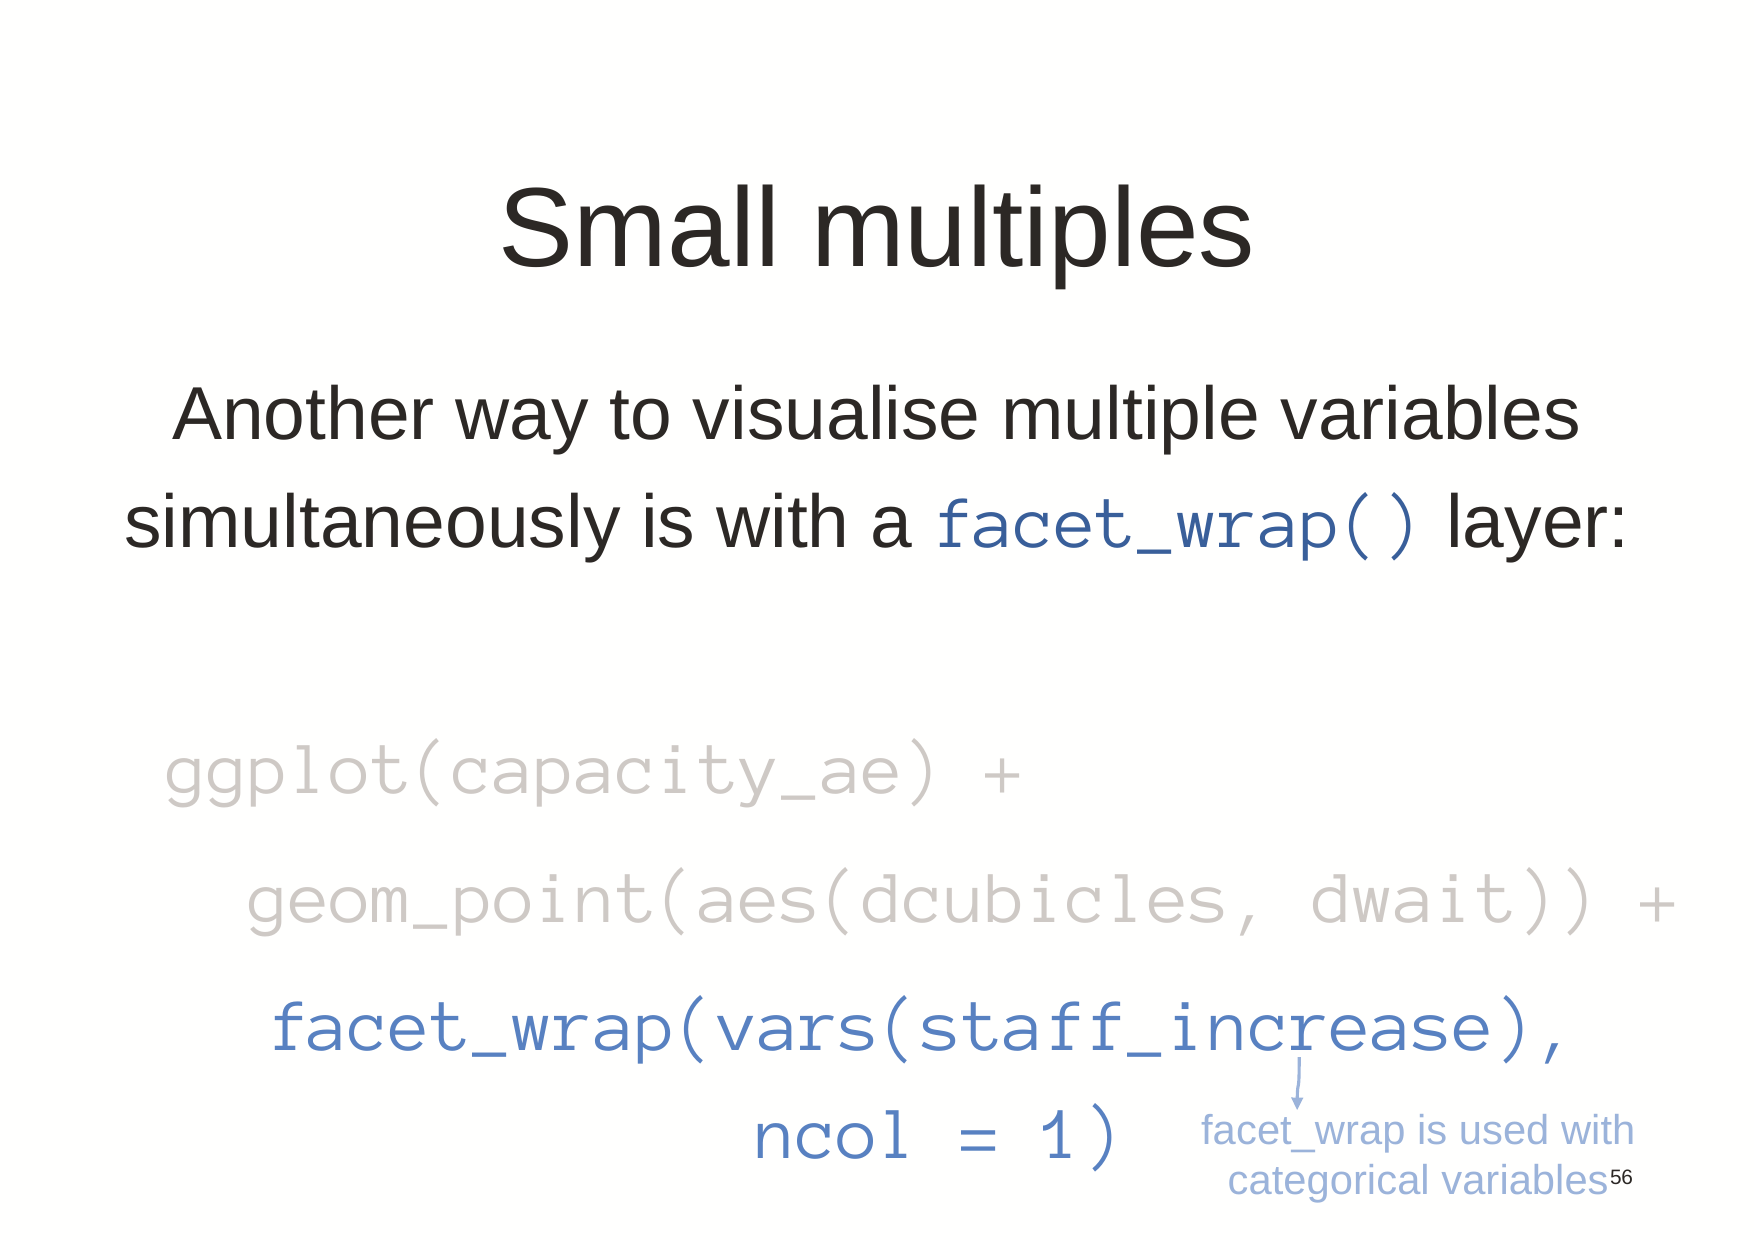

# Small multiples
Another way to visualise multiple variables simultaneously is with a facet_wrap() layer:

ggplot(capacity_ae) +
  geom_point(aes(dcubicles, dwait)) +
 facet_wrap(vars(staff_increase),    ncol = 1)

facet_wrap is used with categorical variables
56